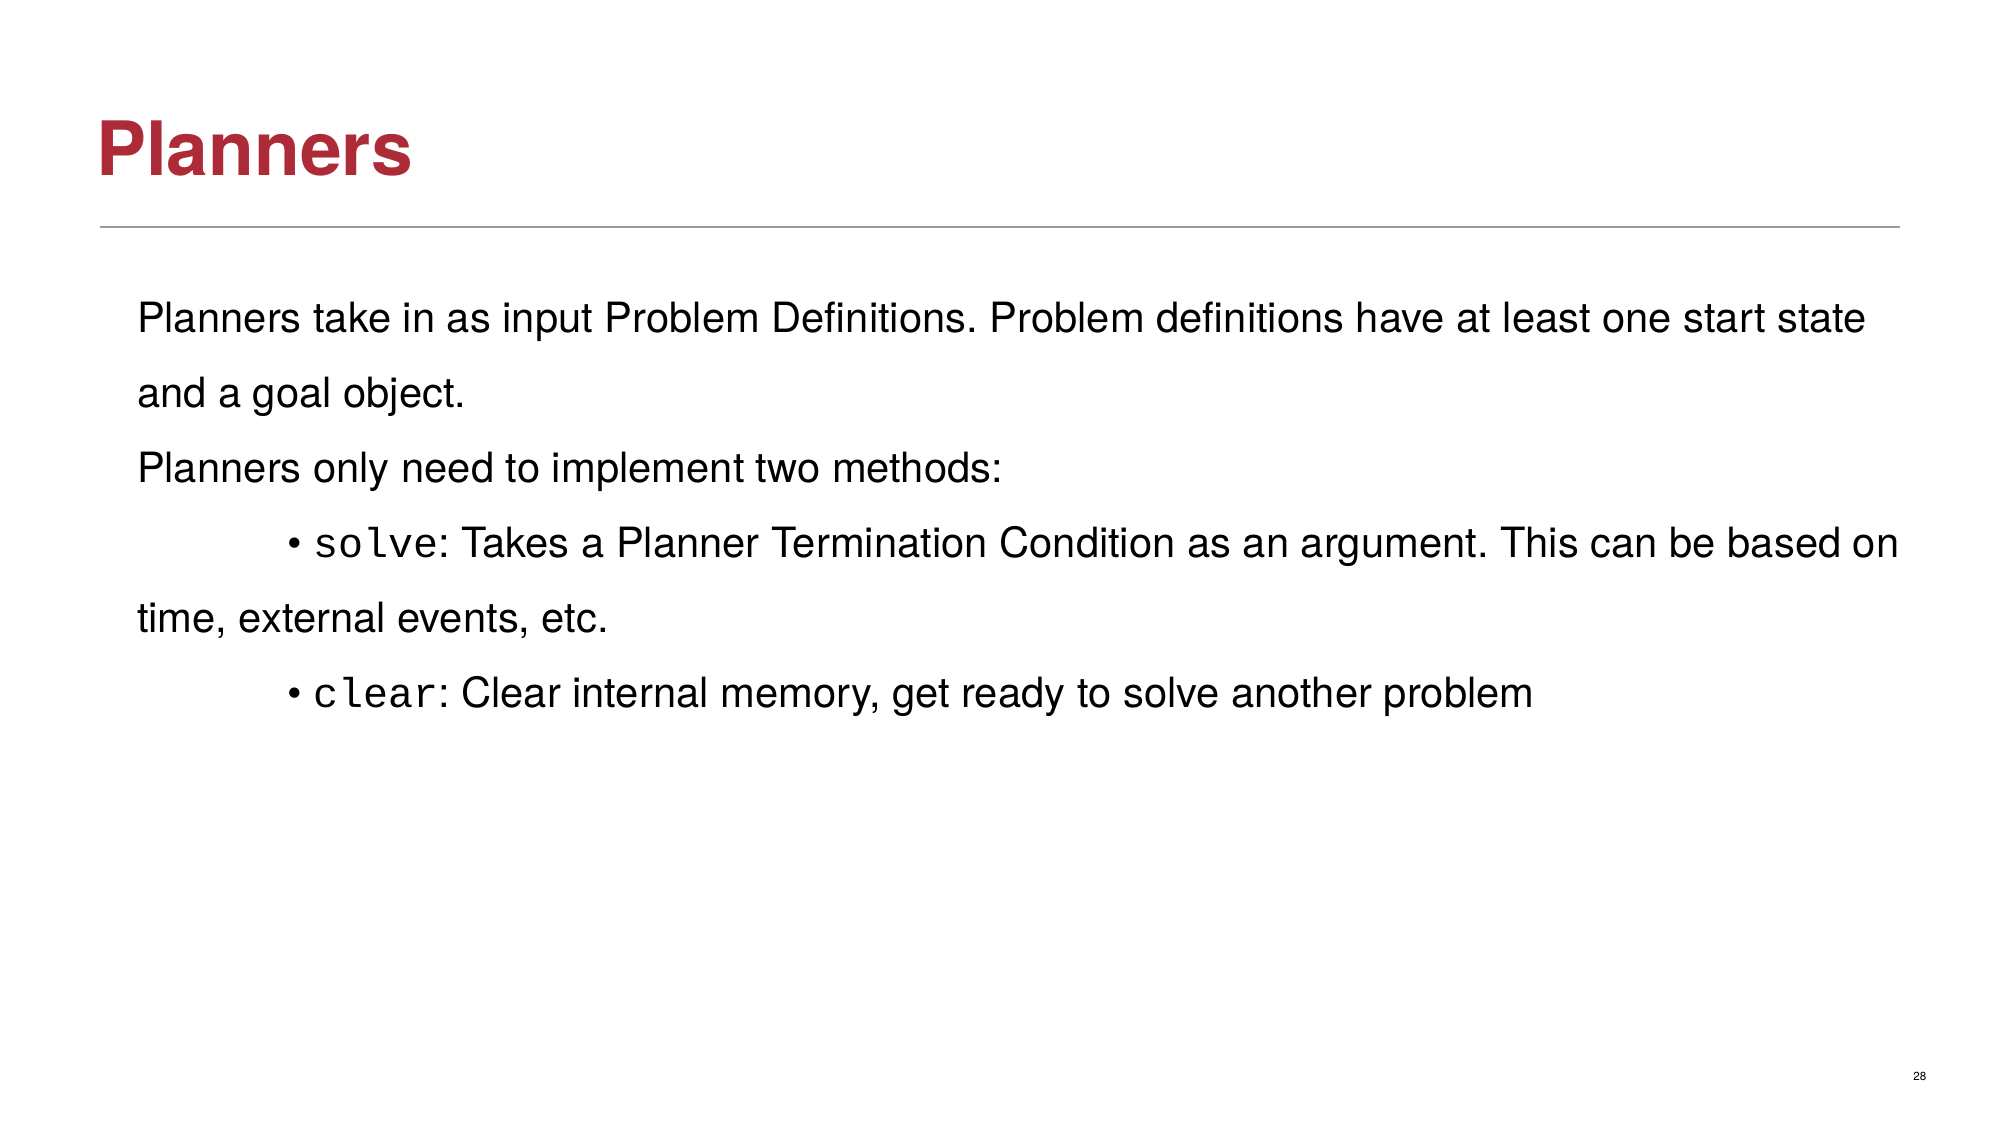

# Planners
Planners take in as input Problem Definitions. Problem definitions have at least one start state and a goal object.
Planners only need to implement two methods:
	• solve: Takes a Planner Termination Condition as an argument. This can be based on time, external events, etc.
	• clear: Clear internal memory, get ready to solve another problem
28